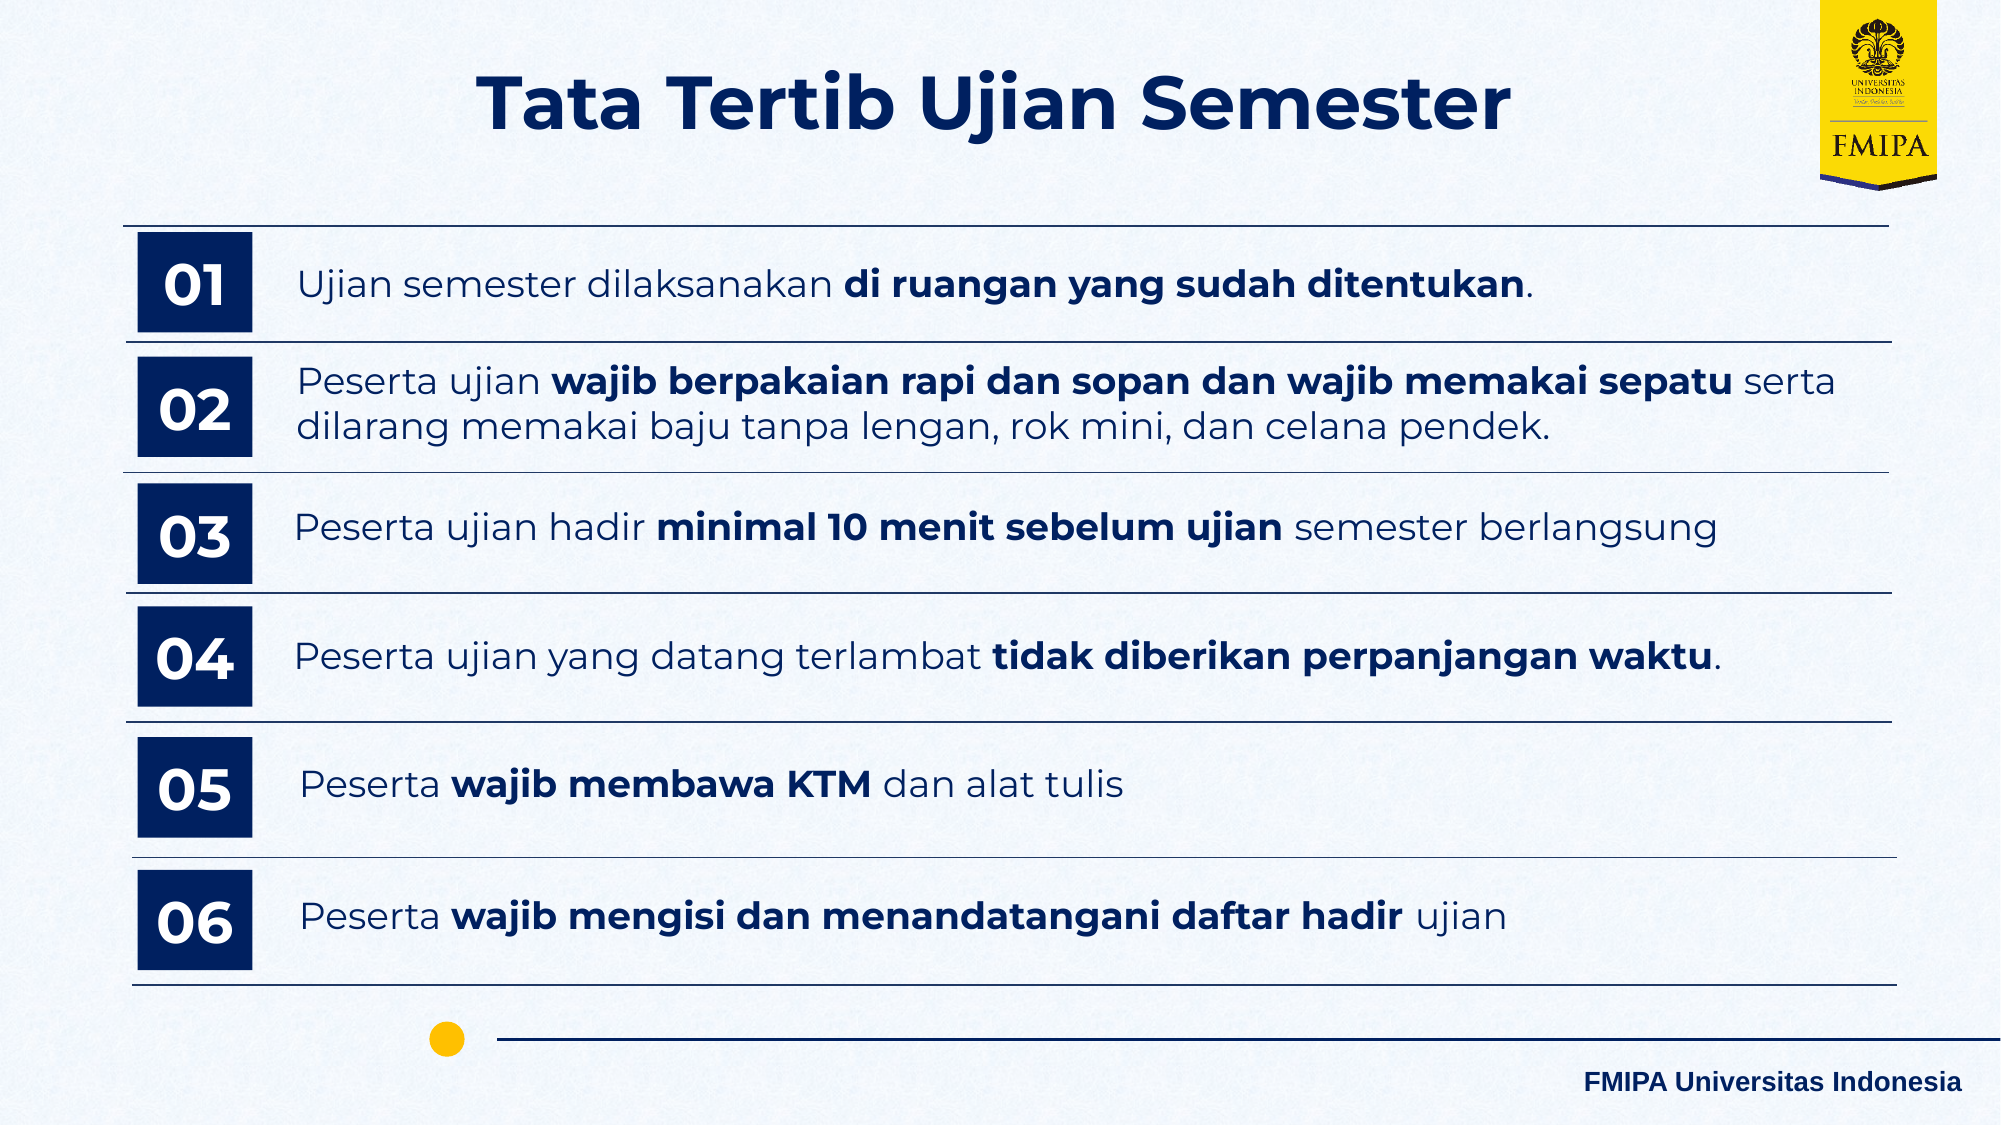

Tata Tertib Ujian Semester
01
Ujian semester dilaksanakan di ruangan yang sudah ditentukan.
Peserta ujian wajib berpakaian rapi dan sopan dan wajib memakai sepatu serta dilarang memakai baju tanpa lengan, rok mini, dan celana pendek.
02
03
Peserta ujian hadir minimal 10 menit sebelum ujian semester berlangsung
04
Peserta ujian yang datang terlambat tidak diberikan perpanjangan waktu.
05
Peserta wajib membawa KTM dan alat tulis
06
Peserta wajib mengisi dan menandatangani daftar hadir ujian